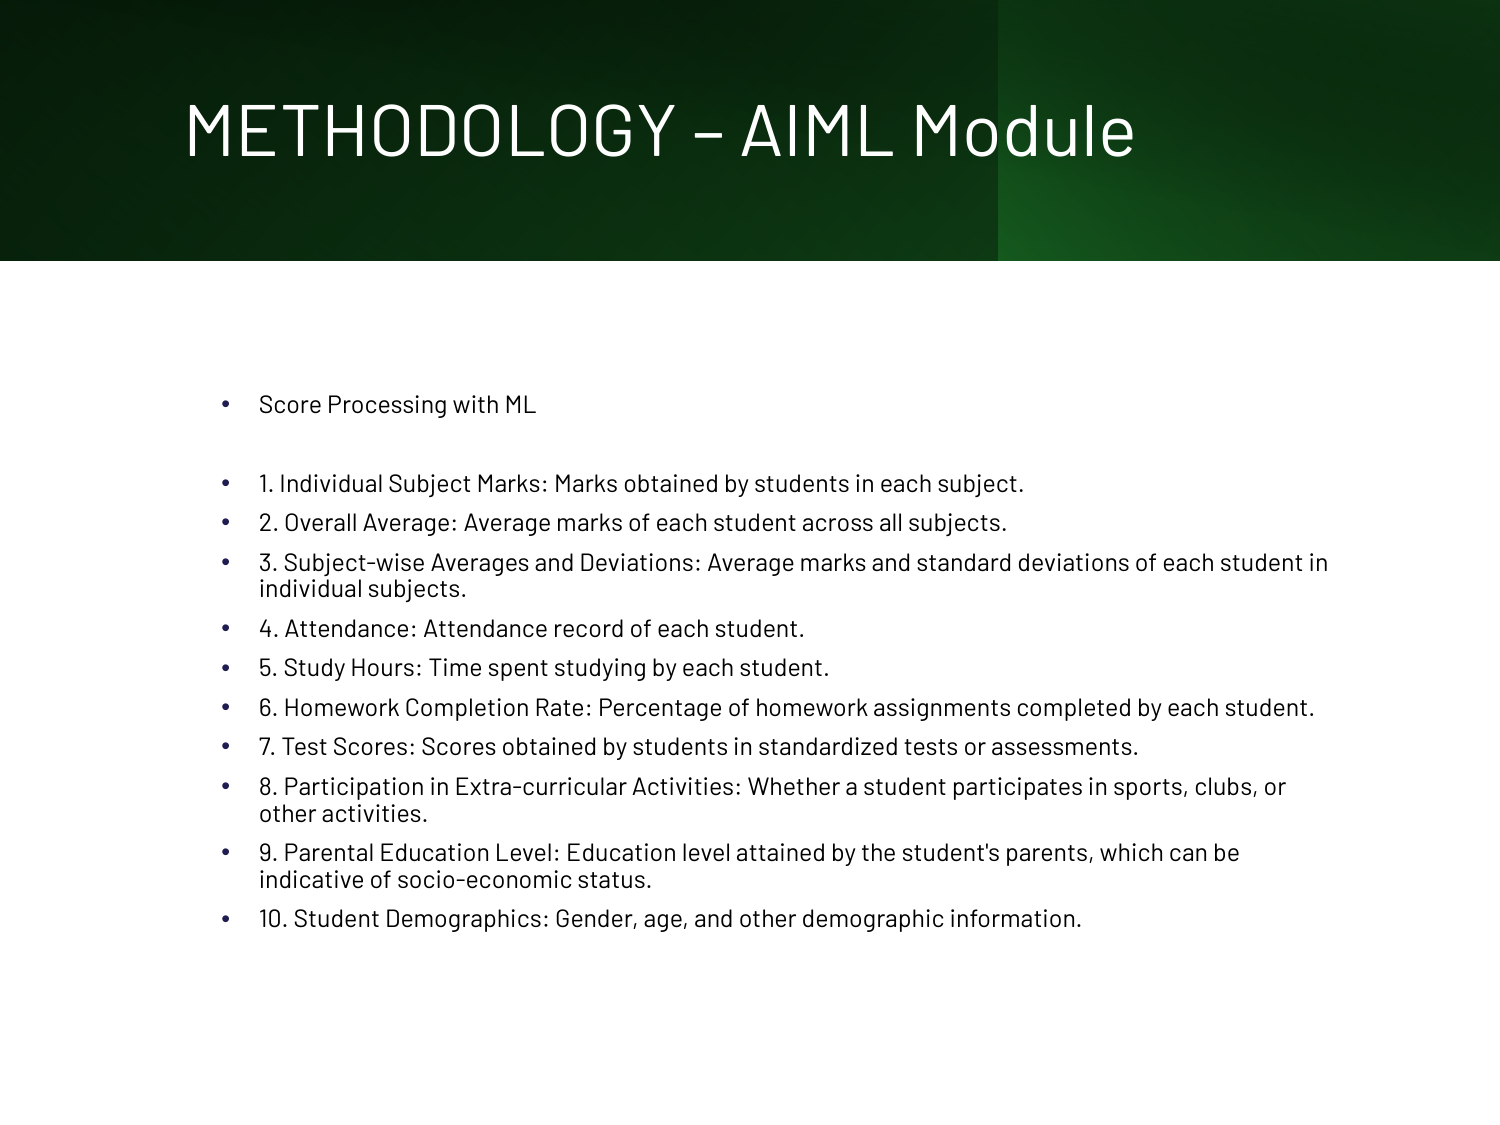

METHODOLOGY – AIML Module
Score Processing with ML

1. Individual Subject Marks: Marks obtained by students in each subject.
2. Overall Average: Average marks of each student across all subjects.
3. Subject-wise Averages and Deviations: Average marks and standard deviations of each student in individual subjects.
4. Attendance: Attendance record of each student.
5. Study Hours: Time spent studying by each student.
6. Homework Completion Rate: Percentage of homework assignments completed by each student.
7. Test Scores: Scores obtained by students in standardized tests or assessments.
8. Participation in Extra-curricular Activities: Whether a student participates in sports, clubs, or other activities.
9. Parental Education Level: Education level attained by the student's parents, which can be indicative of socio-economic status.
10. Student Demographics: Gender, age, and other demographic information.